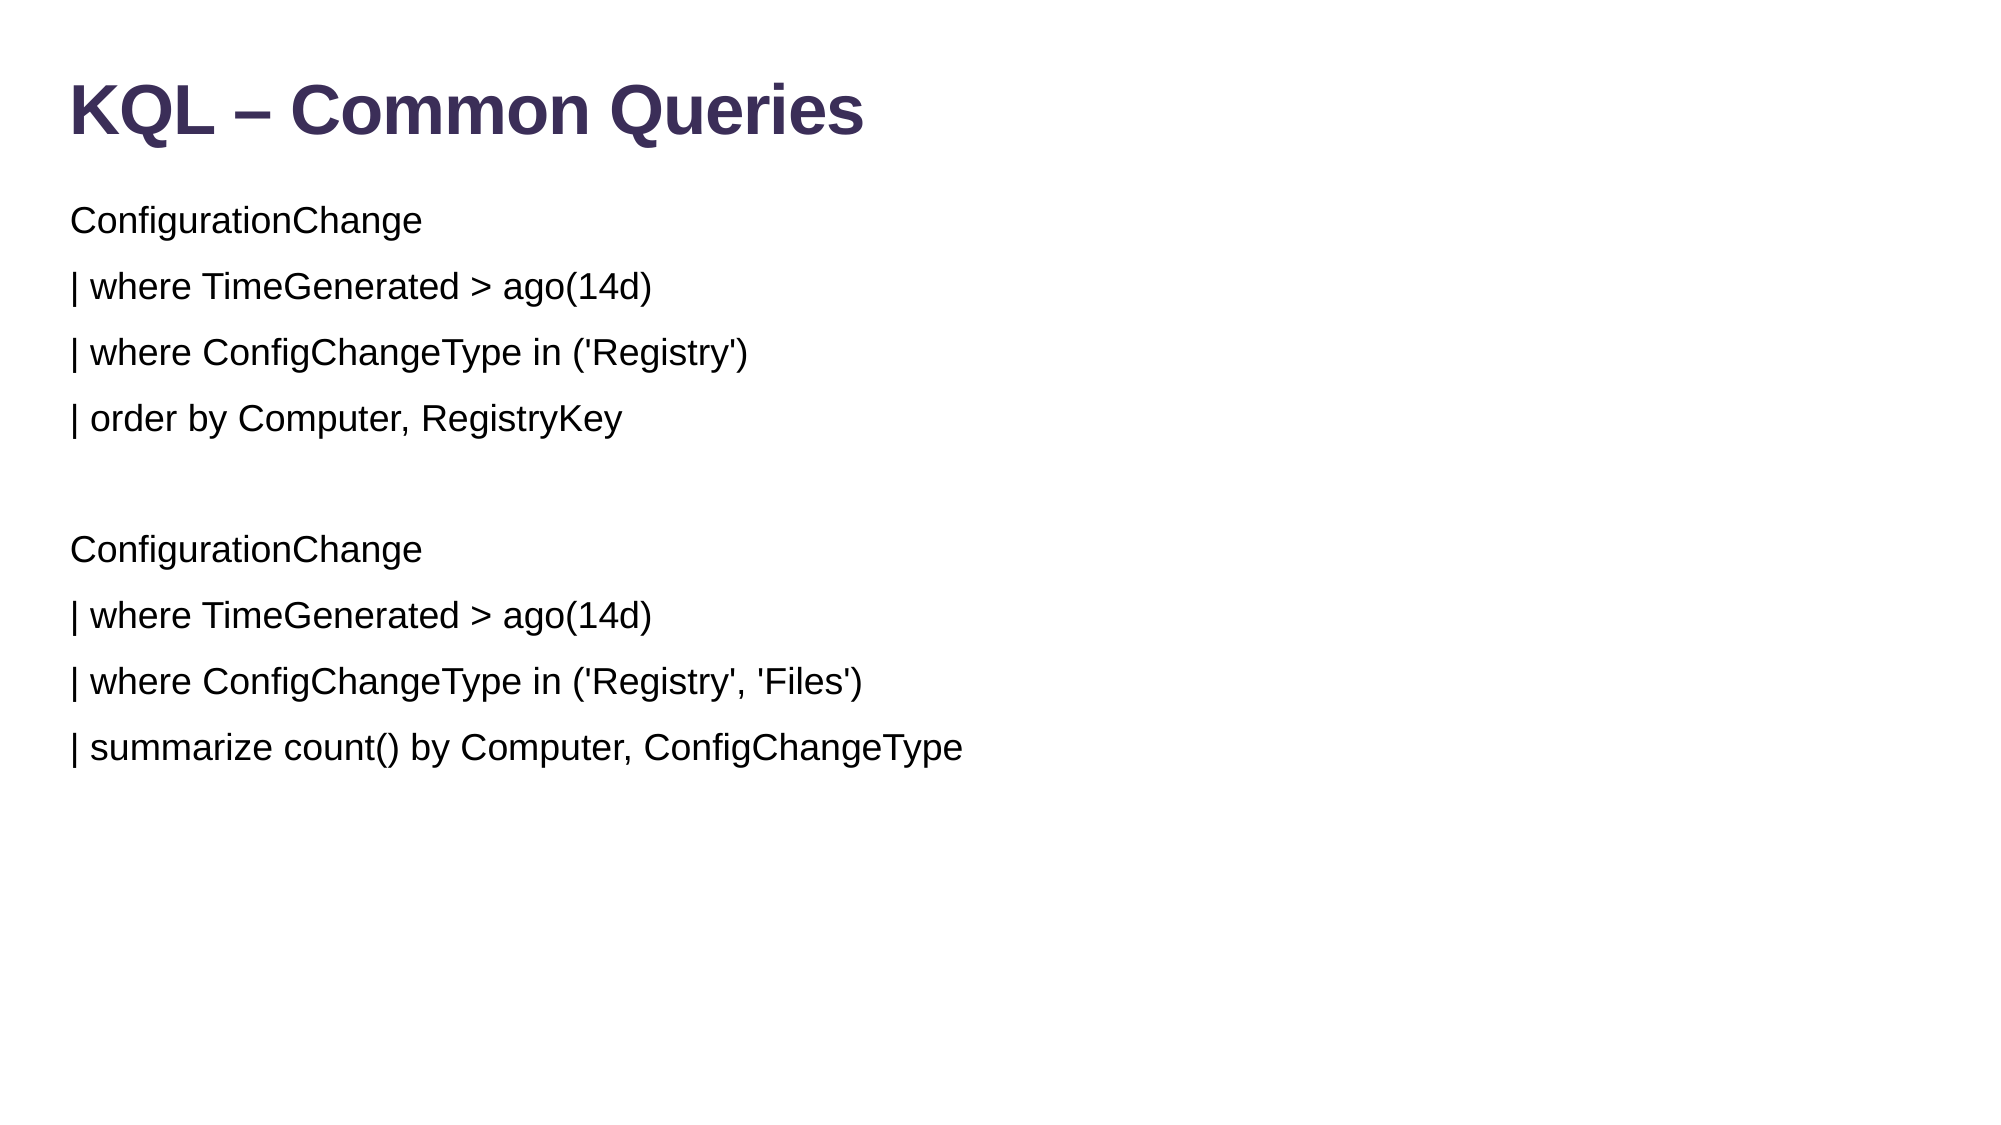

# KQL – Common Queries
ConfigurationChange
| where TimeGenerated > ago(14d)
| where ConfigChangeType in ('Registry')
| order by Computer, RegistryKey

ConfigurationChange
| where TimeGenerated > ago(14d)
| where ConfigChangeType in ('Registry', 'Files')
| summarize count() by Computer, ConfigChangeType